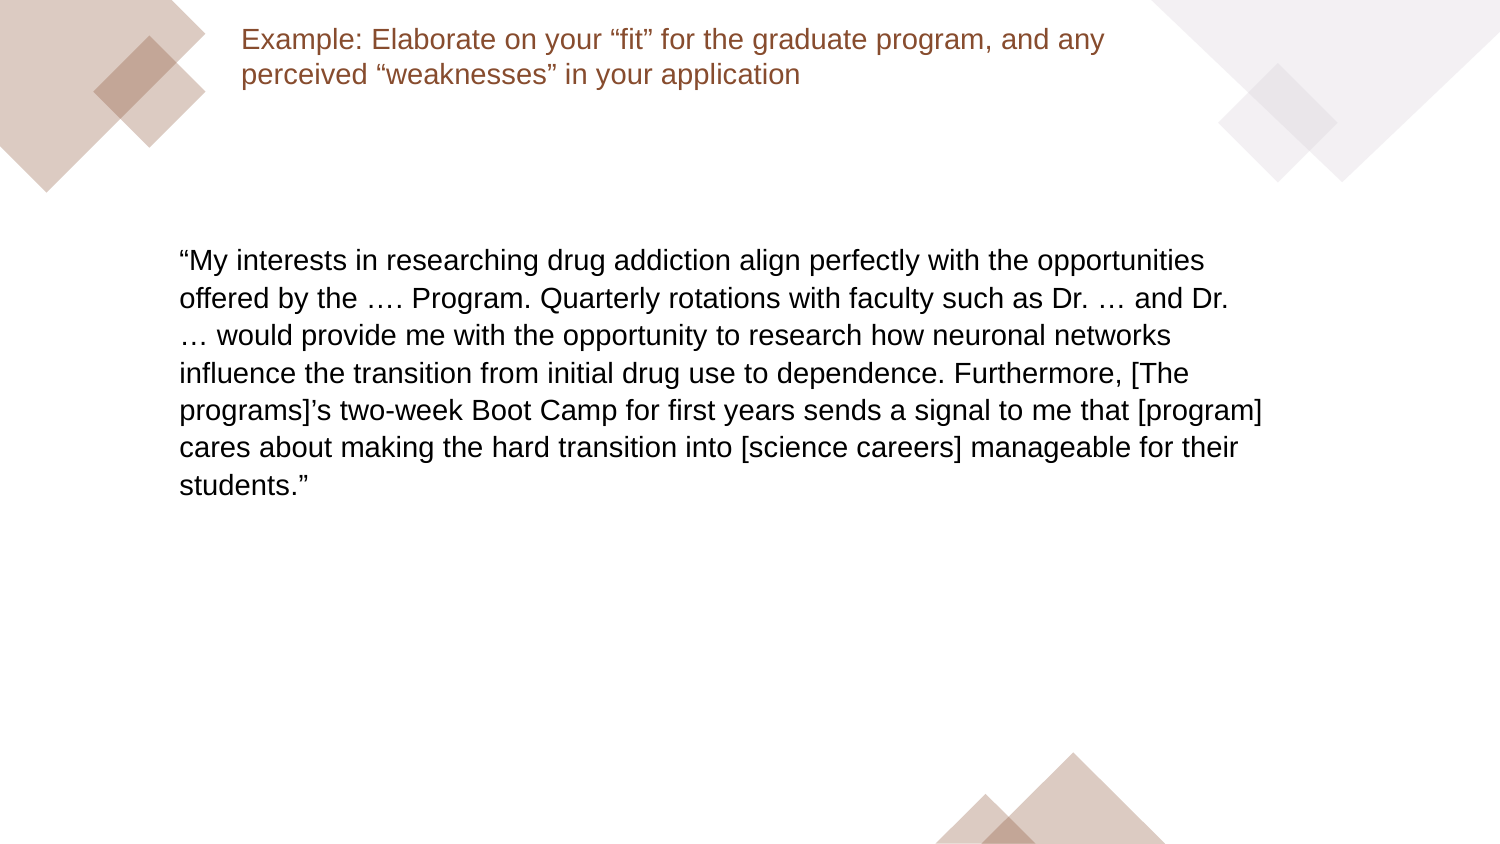

Example: Elaborate on your “fit” for the graduate program, and any perceived “weaknesses” in your application

“My interests in researching drug addiction align perfectly with the opportunities offered by the …. Program. Quarterly rotations with faculty such as Dr. … and Dr. … would provide me with the opportunity to research how neuronal networks influence the transition from initial drug use to dependence. Furthermore, [The programs]’s two-week Boot Camp for first years sends a signal to me that [program] cares about making the hard transition into [science careers] manageable for their students.”